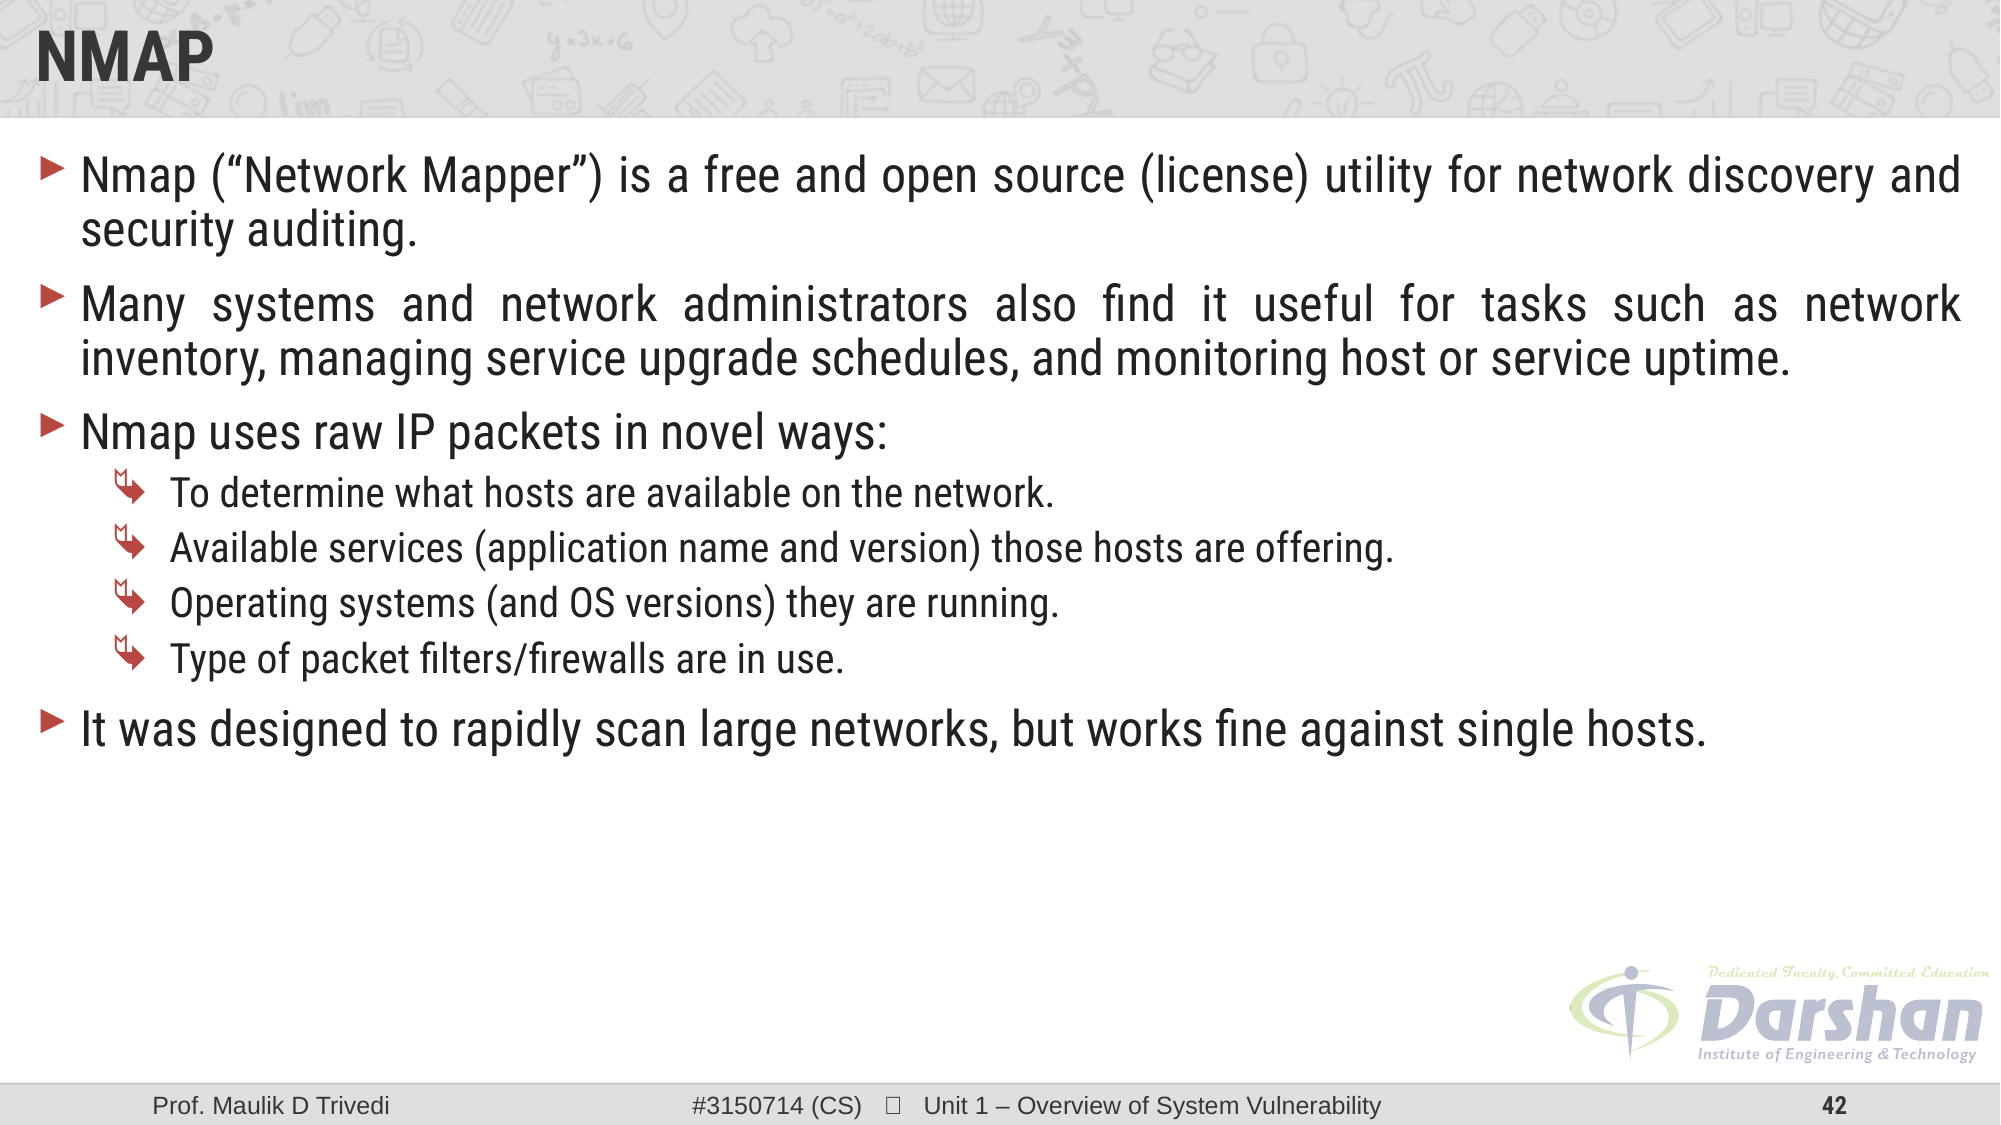

# NMAP
Nmap (“Network Mapper”) is a free and open source (license) utility for network discovery and security auditing.
Many systems and network administrators also find it useful for tasks such as network inventory, managing service upgrade schedules, and monitoring host or service uptime.
Nmap uses raw IP packets in novel ways:
To determine what hosts are available on the network.
Available services (application name and version) those hosts are offering.
Operating systems (and OS versions) they are running.
Type of packet filters/firewalls are in use.
It was designed to rapidly scan large networks, but works fine against single hosts.